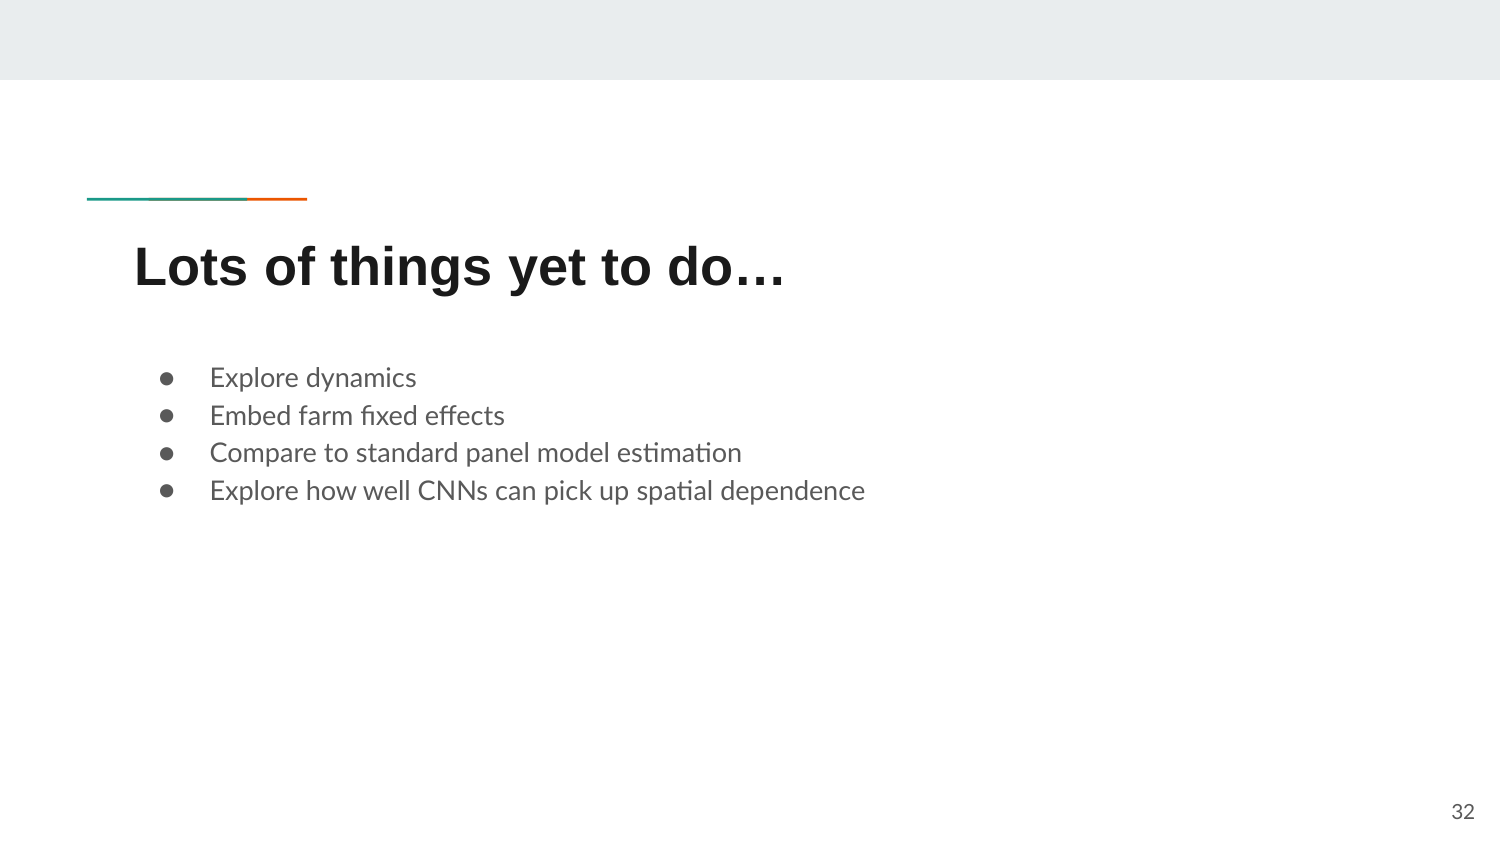

# Lots of things yet to do…
Explore dynamics
Embed farm fixed effects
Compare to standard panel model estimation
Explore how well CNNs can pick up spatial dependence
32